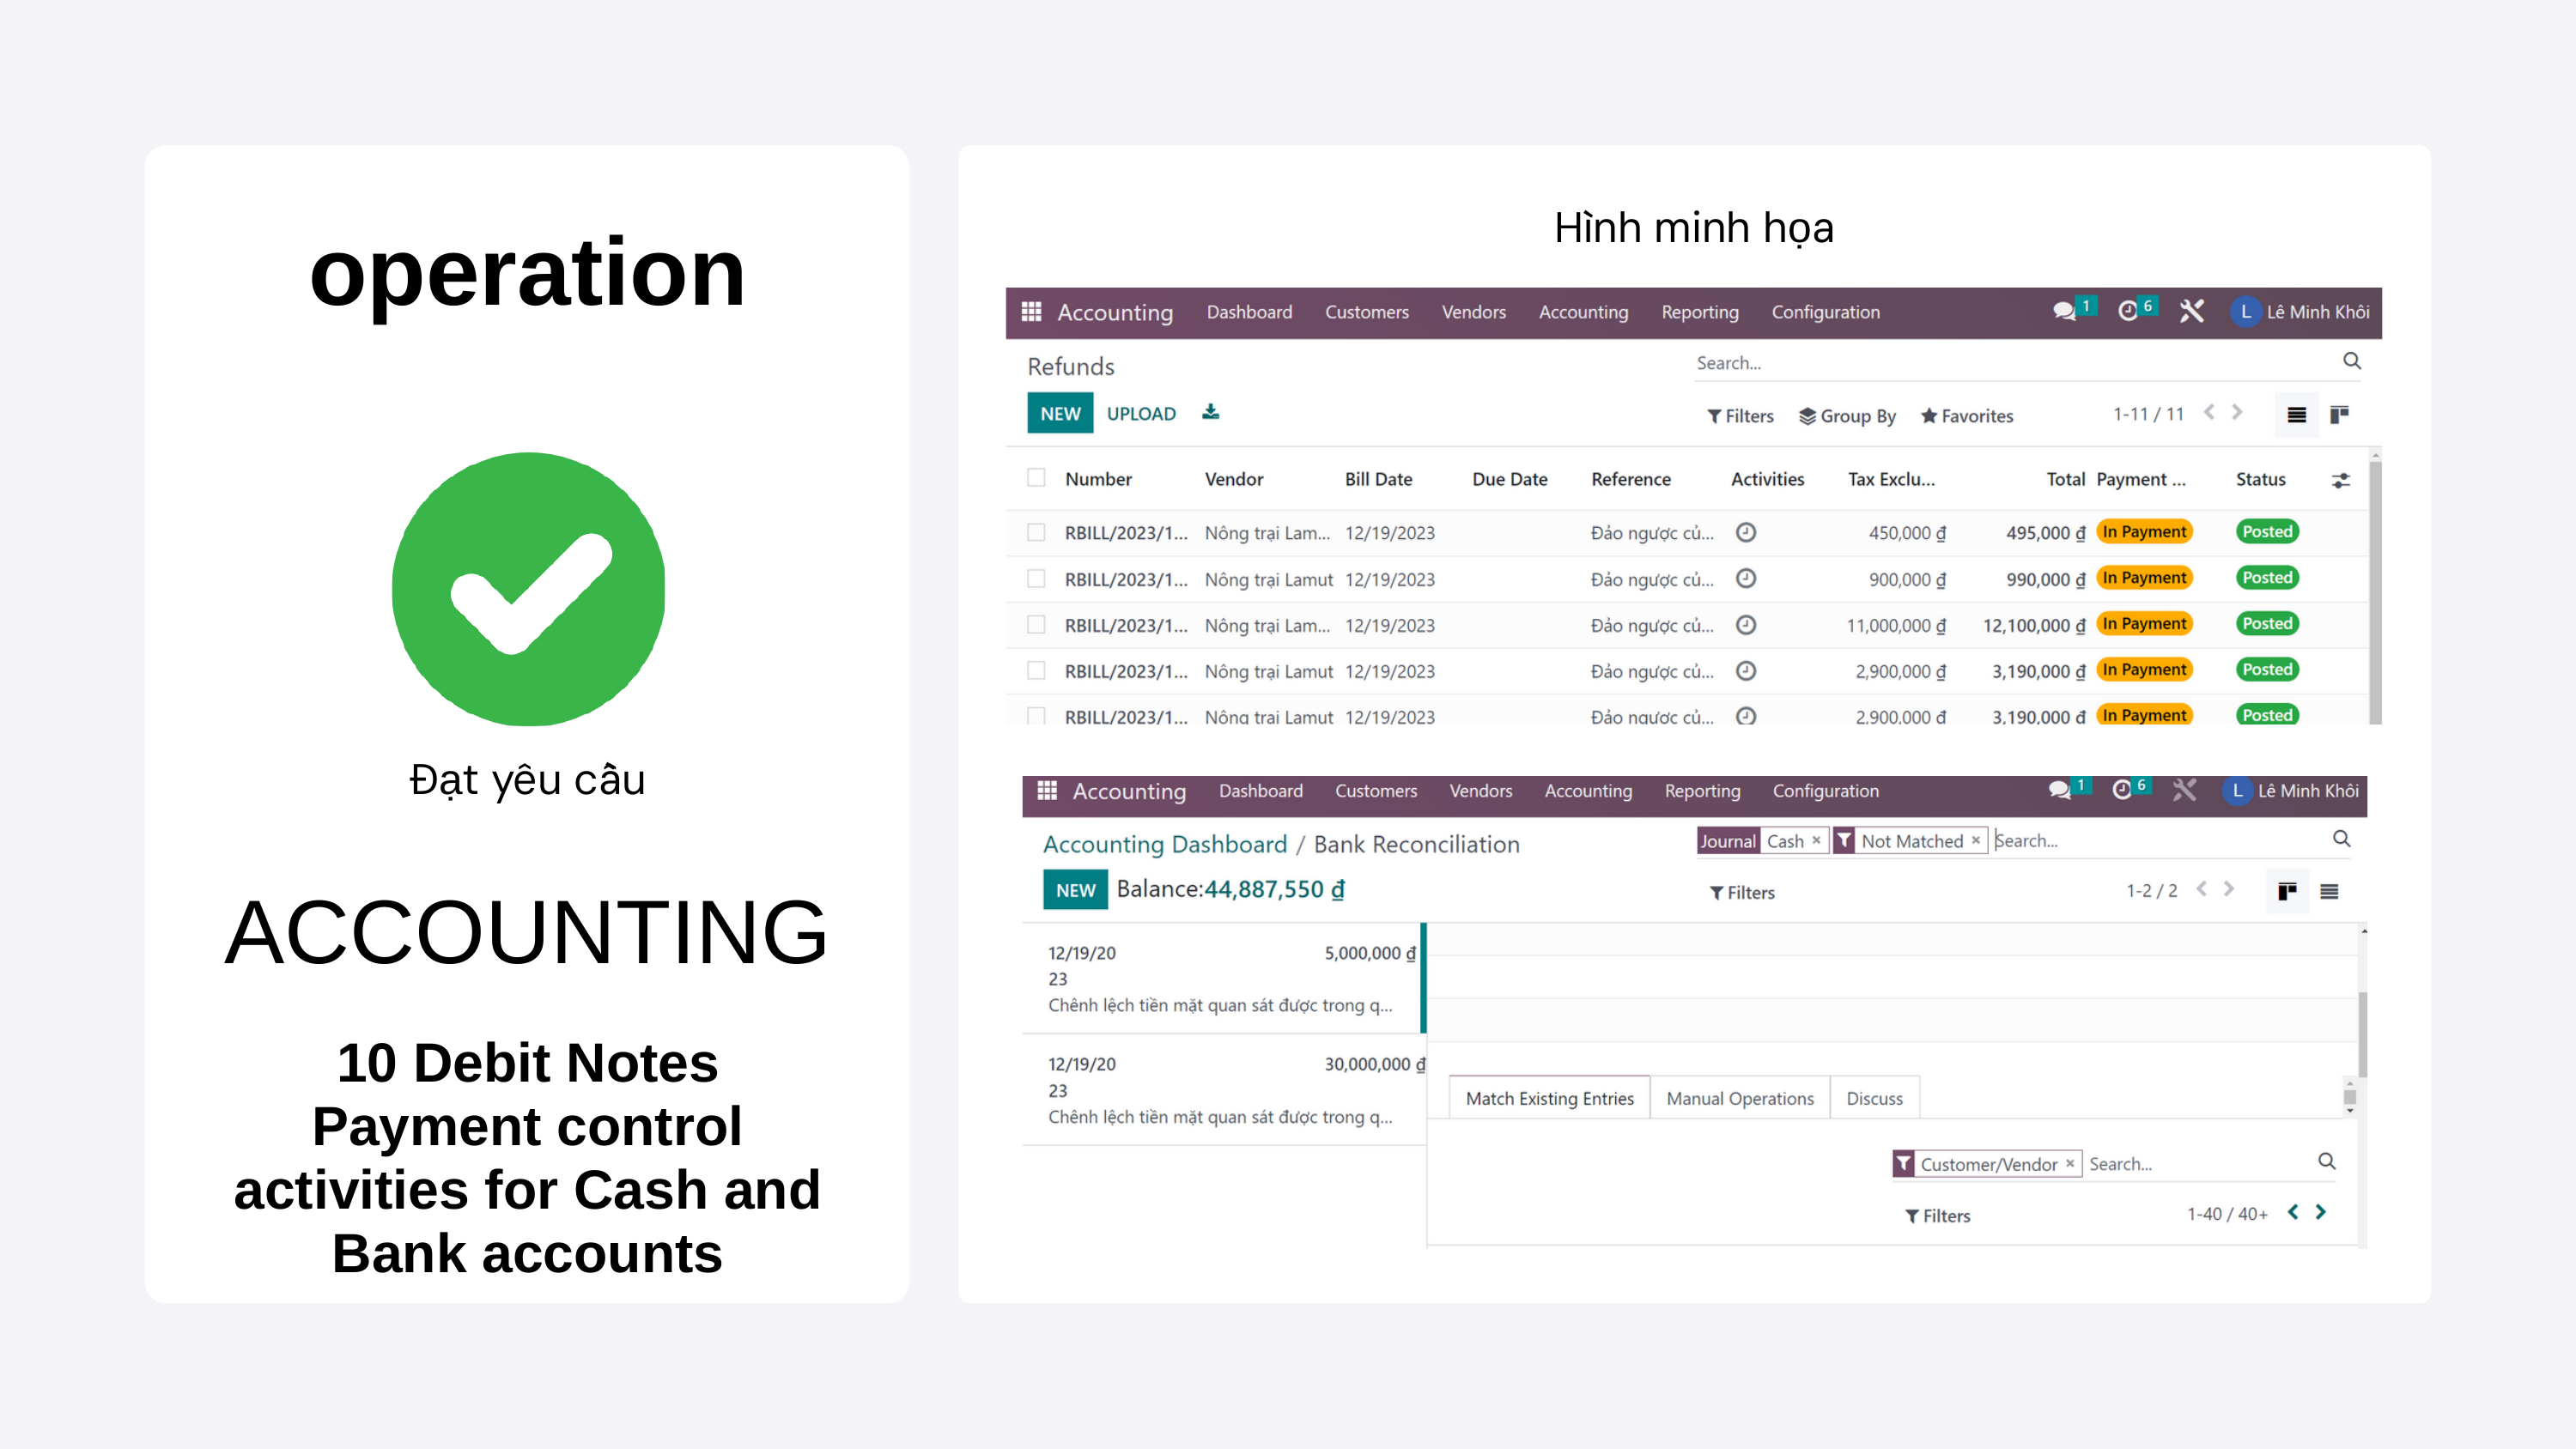

Hình minh họa
operation

Đạt yêu cầu

ACCOUNTING
10 Debit Notes
Payment control activities for Cash and Bank accounts